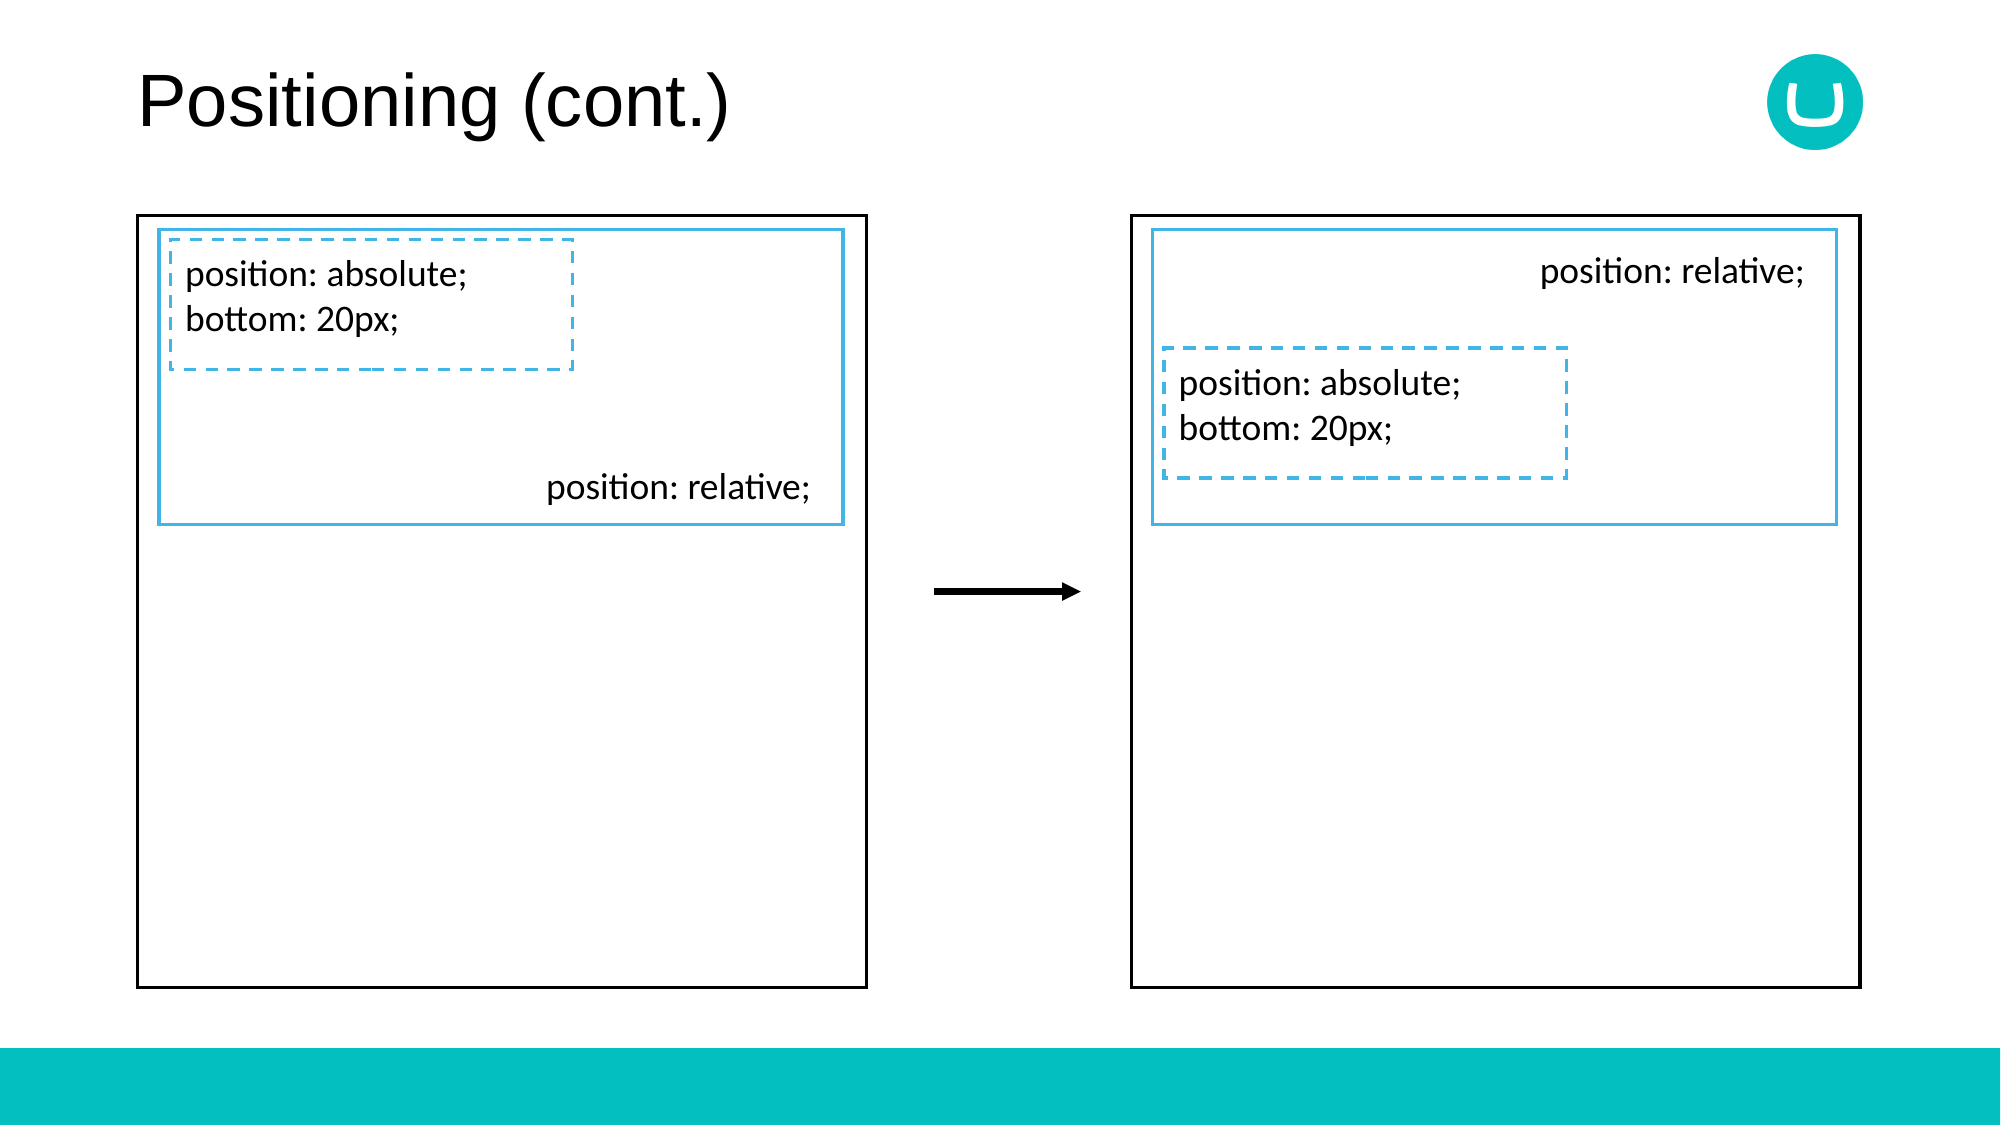

# Positioning (cont.)

position: relative;

position: absolute;
bottom: 20px;

position: absolute;
bottom: 20px;
position: relative;